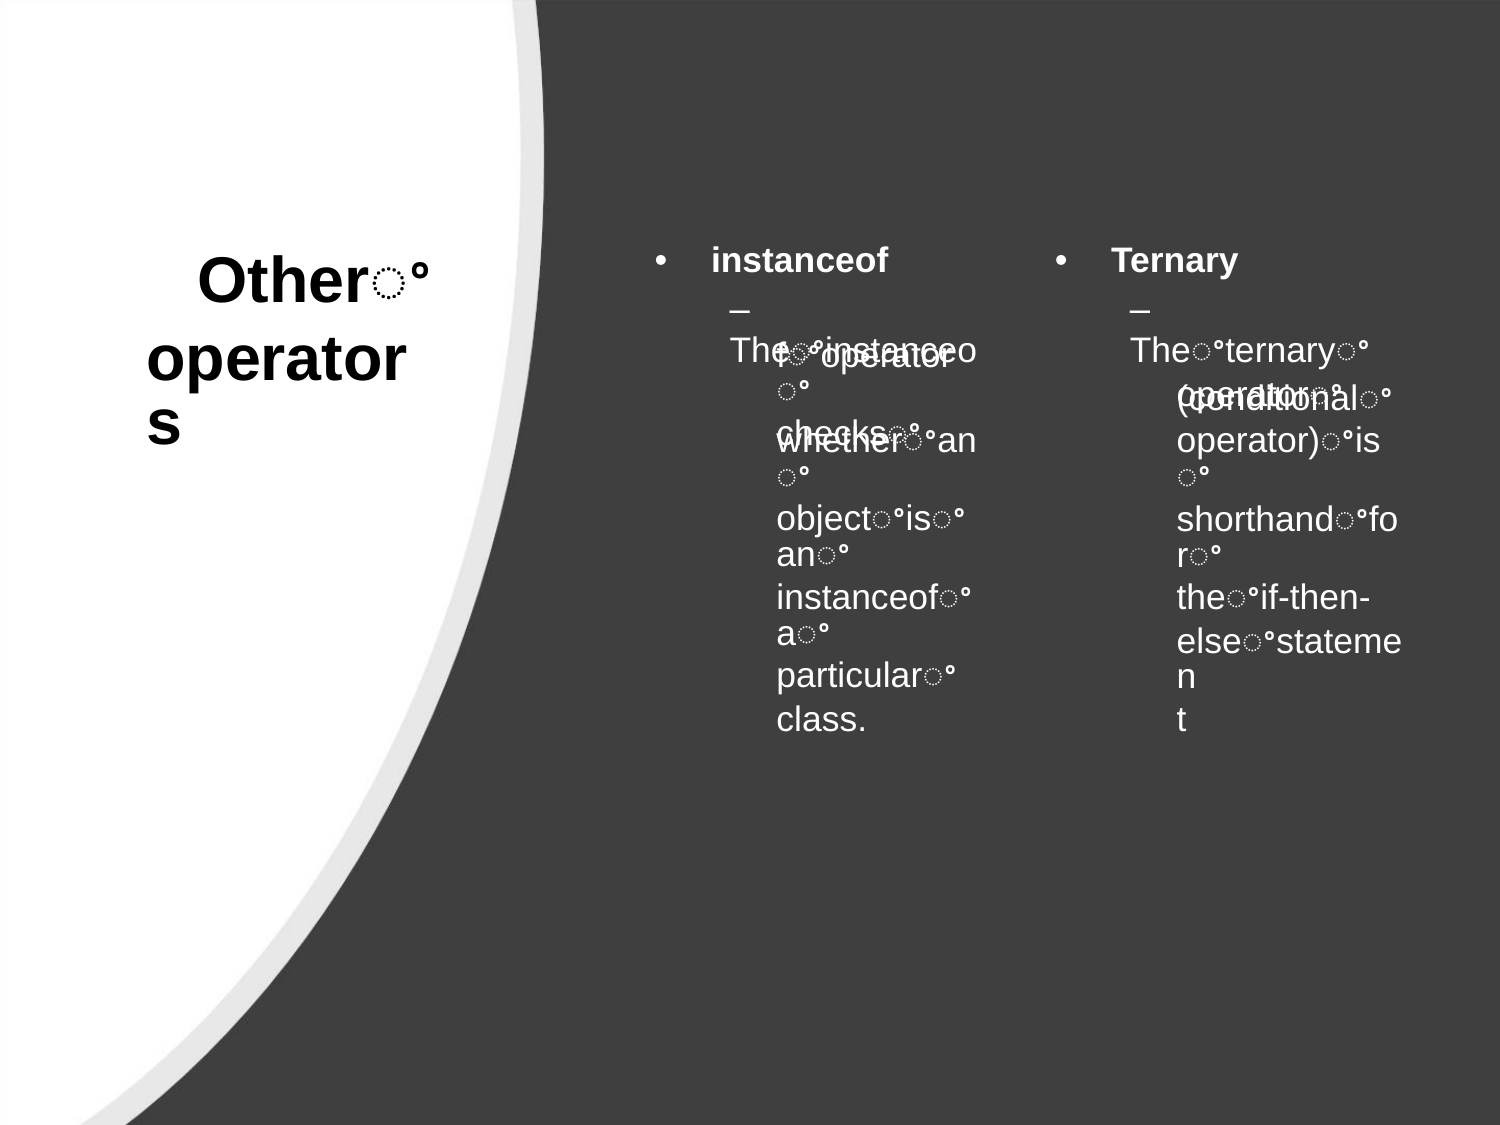

• instanceof
– Theꢀinstanceo
• Ternary
– Theꢀternaryꢀ
operatorꢀ
Otherꢀ
operators
fꢀoperatorꢀ
checksꢀ
(conditionalꢀ
operator)ꢀisꢀ
shorthandꢀforꢀ
theꢀif-then-
elseꢀstatemen
t
whetherꢀanꢀ
objectꢀisꢀanꢀ
instanceofꢀaꢀ
particularꢀ
class.